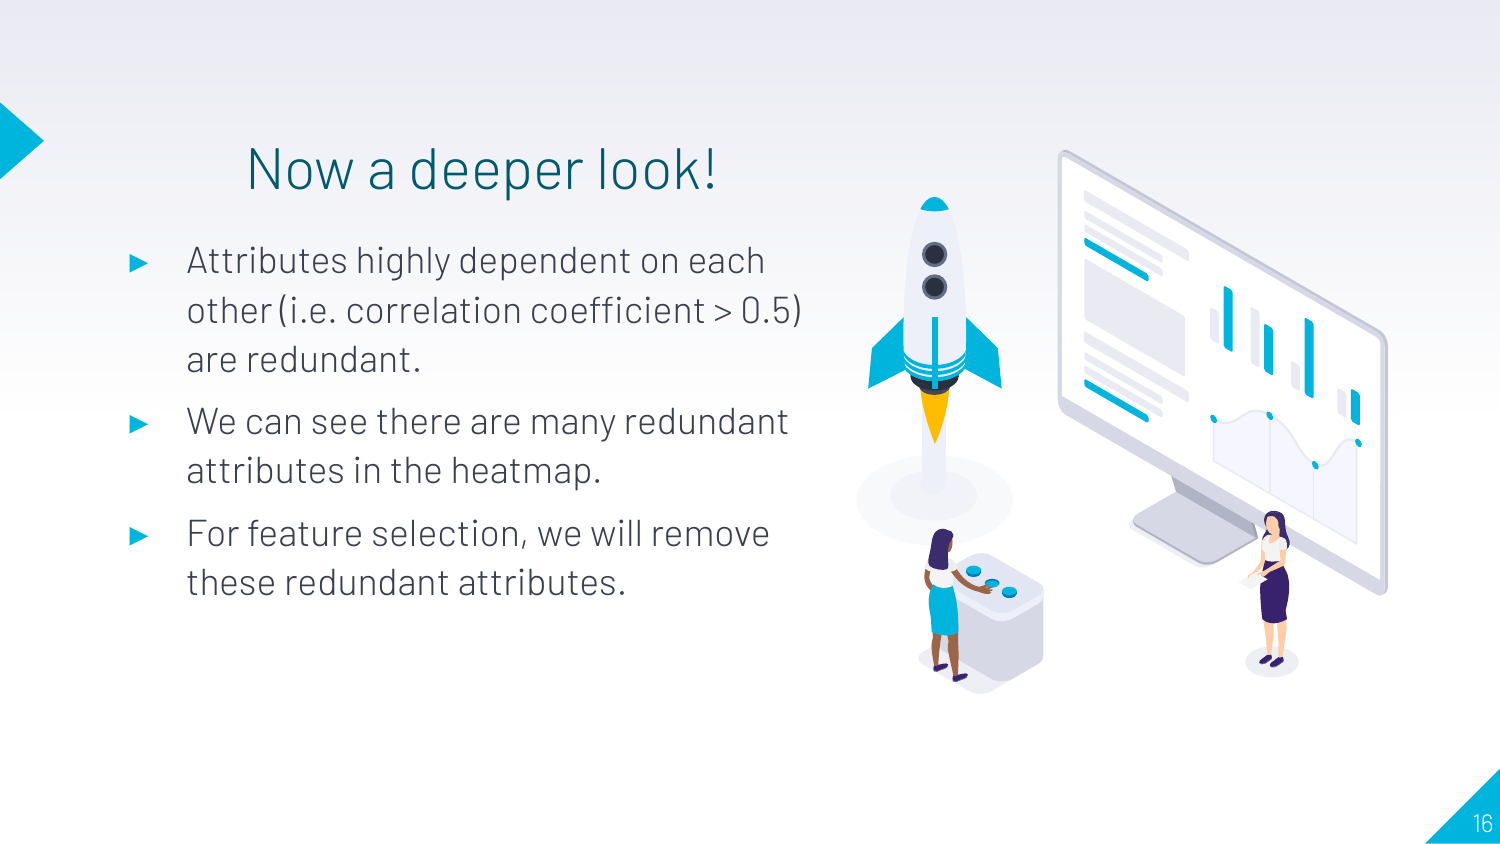

Now a deeper look!

Attributes highly dependent on each other (i.e. correlation coefficient > 0.5) are redundant.
We can see there are many redundant attributes in the heatmap.
For feature selection, we will remove these redundant attributes.

16